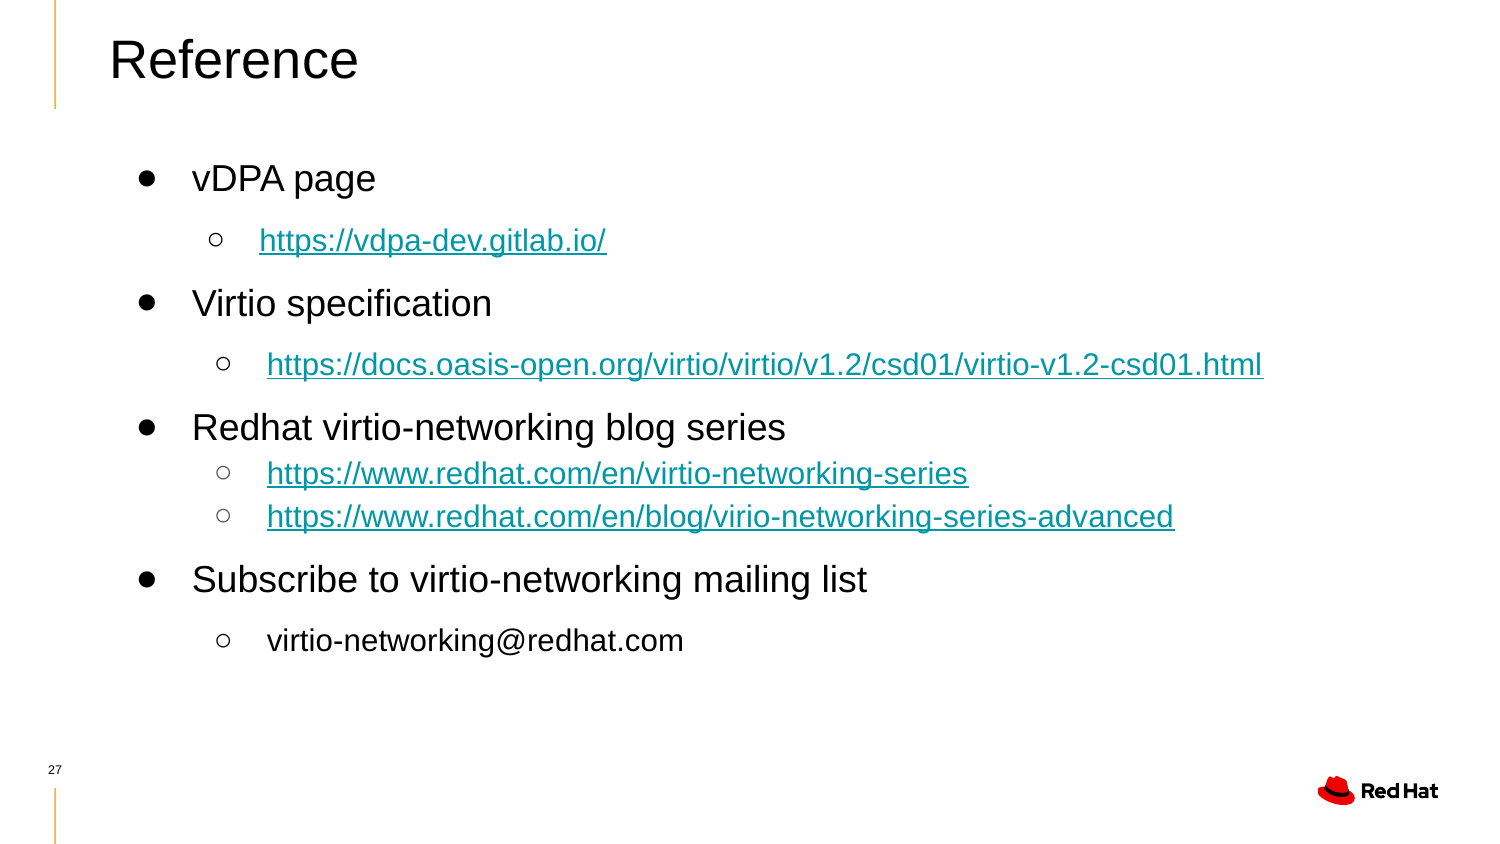

Reference
vDPA page
https://vdpa-dev.gitlab.io/
Virtio specification
https://docs.oasis-open.org/virtio/virtio/v1.2/csd01/virtio-v1.2-csd01.html
Redhat virtio-networking blog series
https://www.redhat.com/en/virtio-networking-series
https://www.redhat.com/en/blog/virio-networking-series-advanced
Subscribe to virtio-networking mailing list
virtio-networking@redhat.com

27